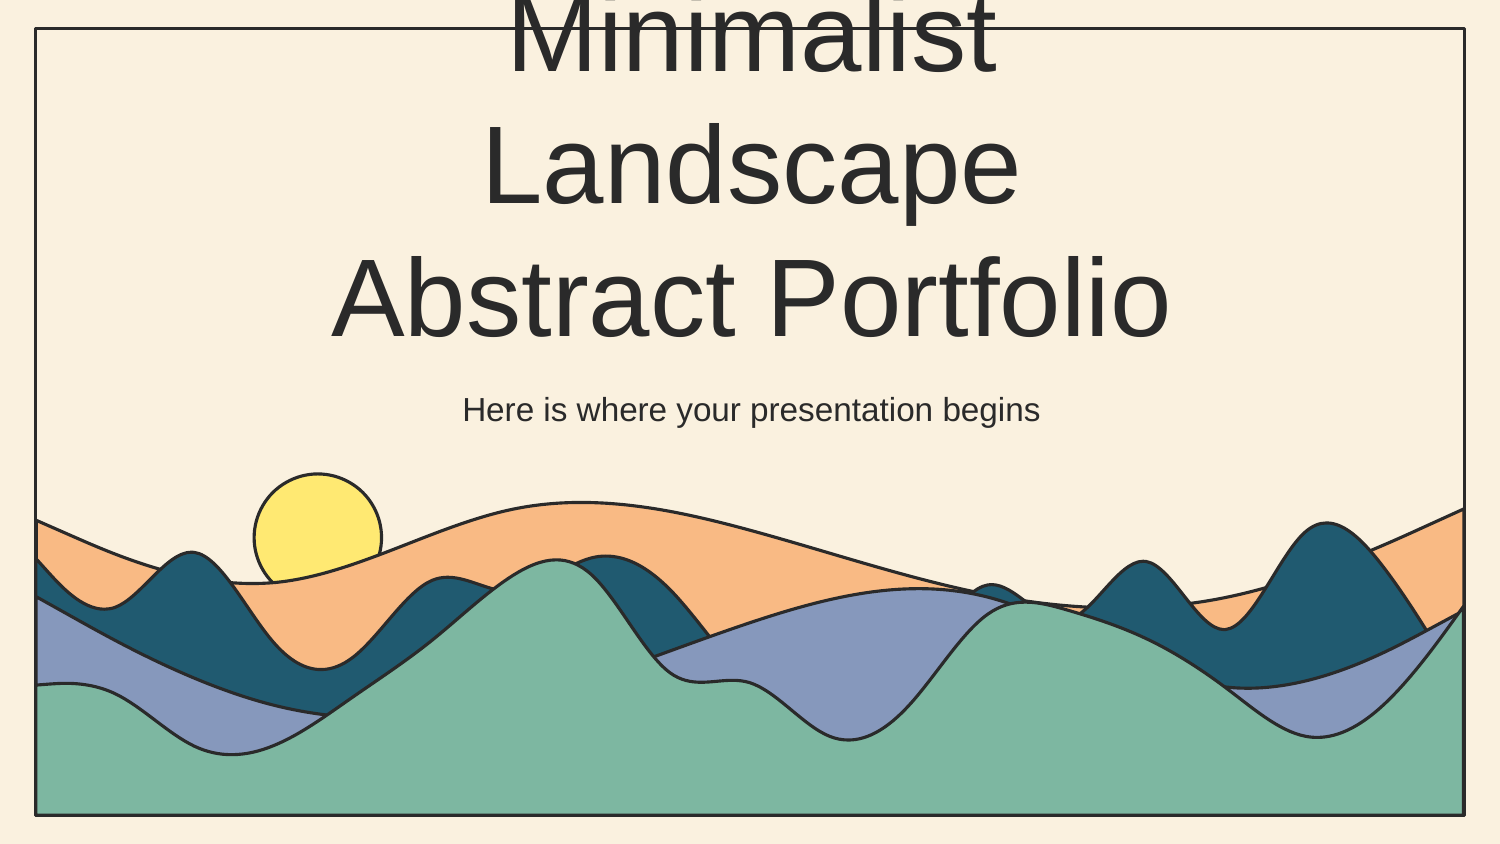

# Minimalist Landscape Abstract Portfolio
Here is where your presentation begins